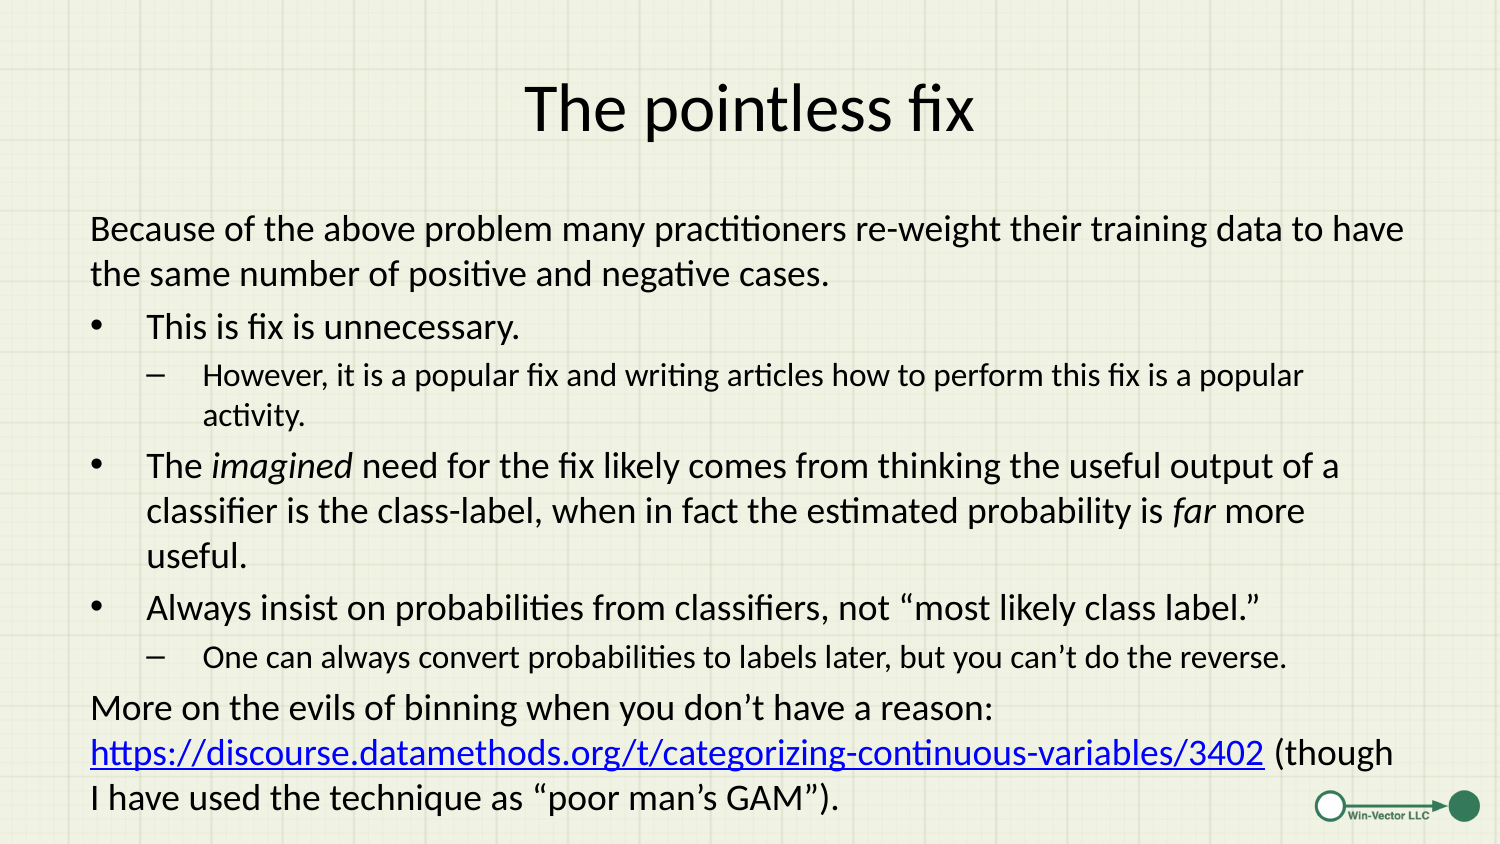

# The pointless fix
Because of the above problem many practitioners re-weight their training data to have the same number of positive and negative cases.
This is fix is unnecessary.
However, it is a popular fix and writing articles how to perform this fix is a popular activity.
The imagined need for the fix likely comes from thinking the useful output of a classifier is the class-label, when in fact the estimated probability is far more useful.
Always insist on probabilities from classifiers, not “most likely class label.”
One can always convert probabilities to labels later, but you can’t do the reverse.
More on the evils of binning when you don’t have a reason: https://discourse.datamethods.org/t/categorizing-continuous-variables/3402 (though I have used the technique as “poor man’s GAM”).